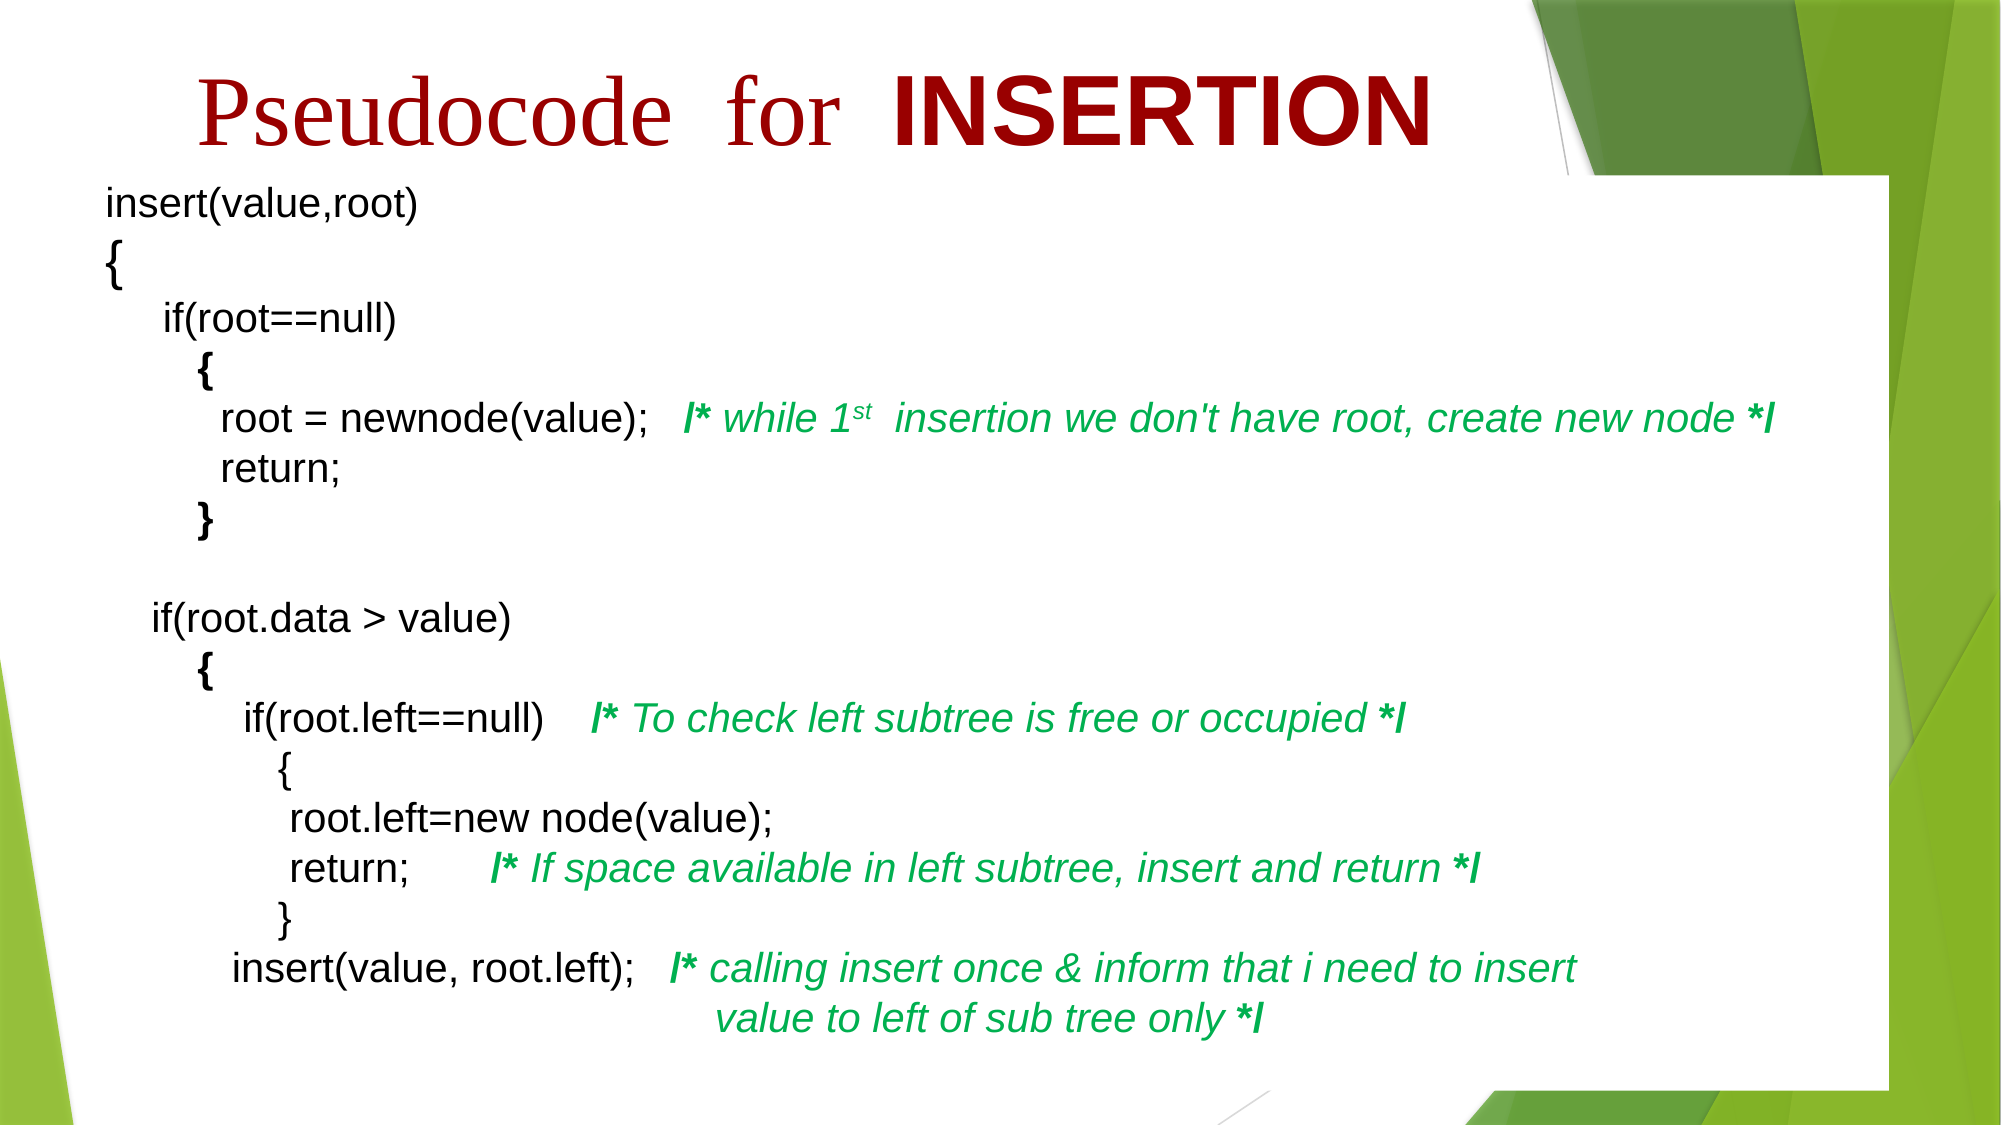

# Pseudocode  for  INSERTION
insert(value,root)
{
     if(root==null)
        {
          root = newnode(value);   /* while 1st  insertion we don't have root, create new node */
          return;
        }

    if(root.data > value)
        {
            if(root.left==null)    /* To check left subtree is free or occupied */
               {
                root.left=new node(value);
                return;       /* If space available in left subtree, insert and return */
               }
           insert(value, root.left);   /* calling insert once & inform that i need to insert
                                                     value to left of sub tree only */